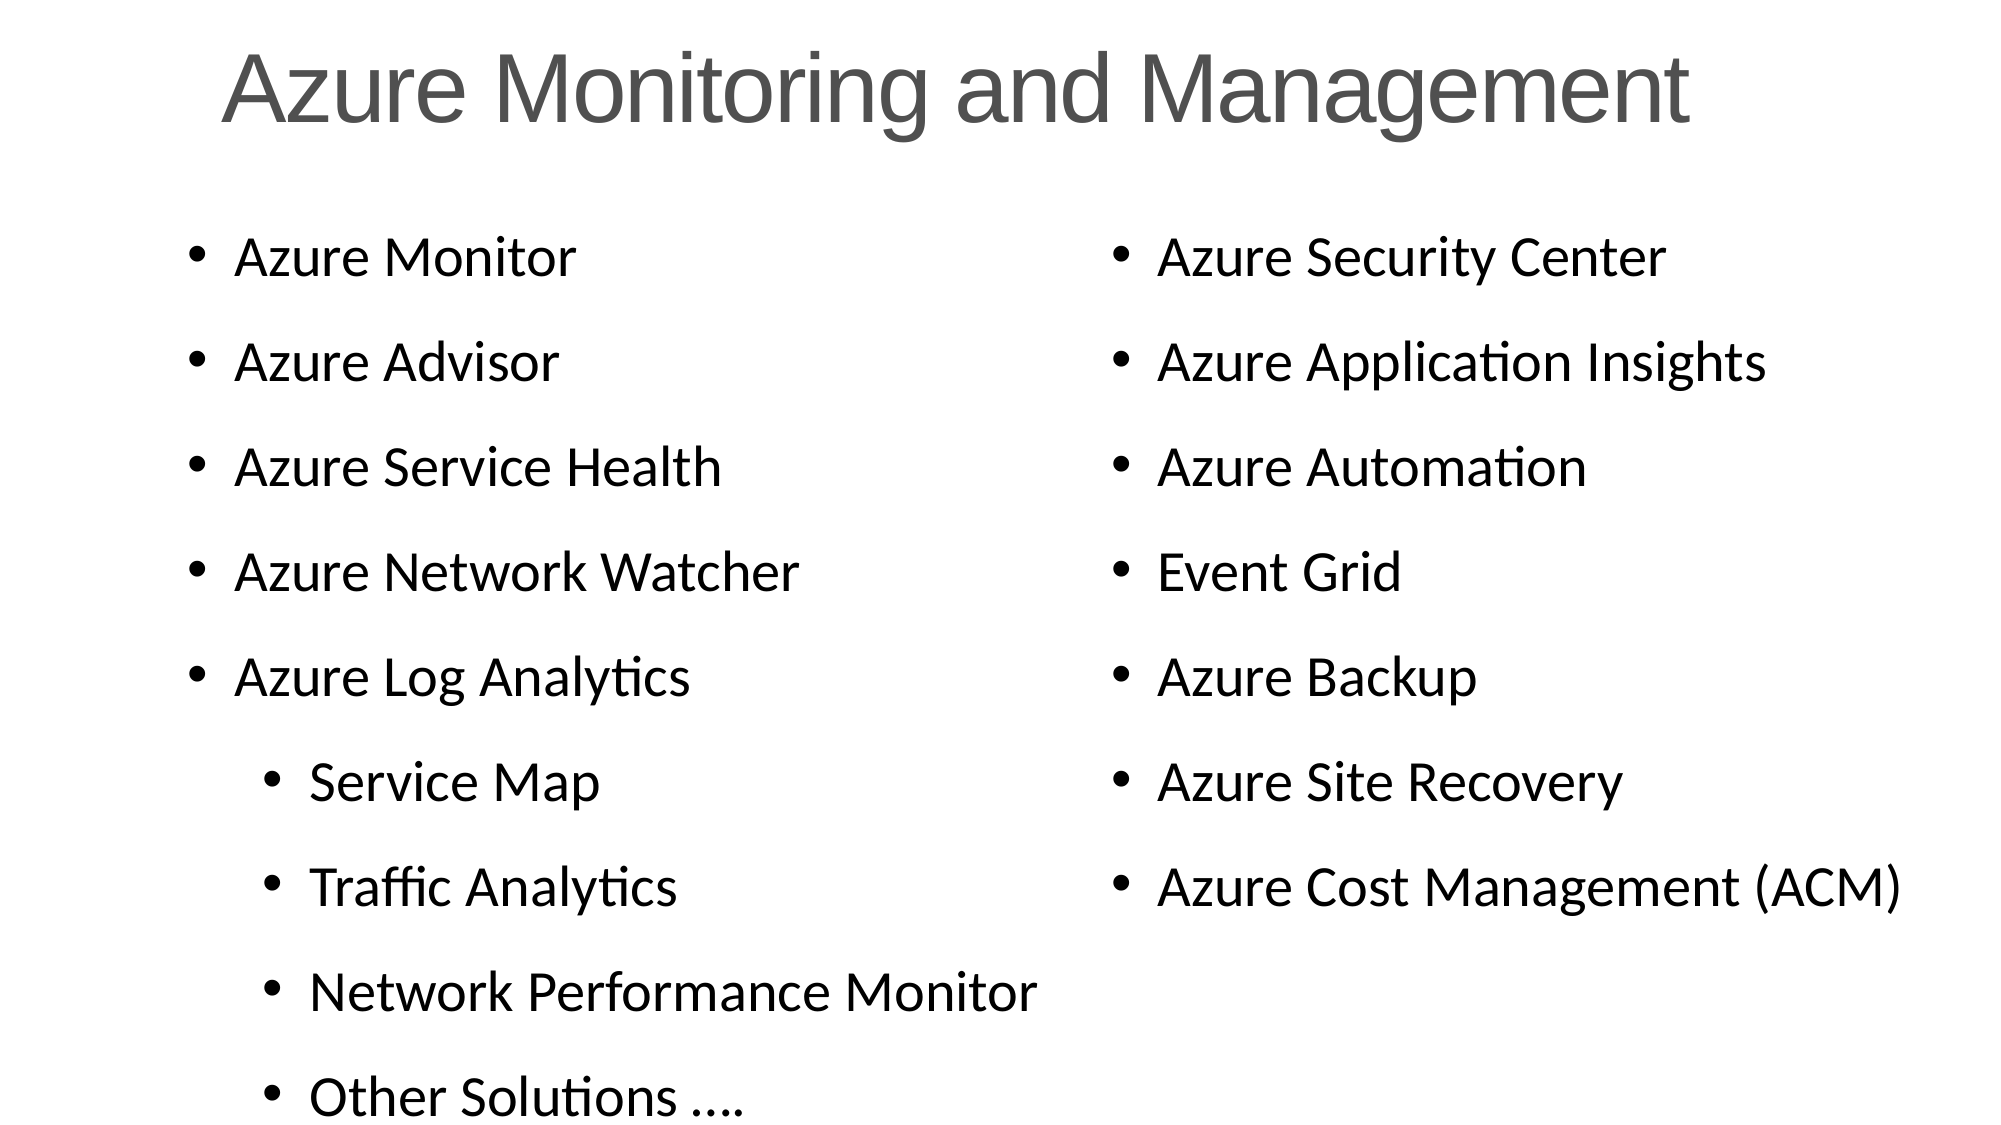

Azure Monitoring and Management
Azure Monitor
Azure Advisor
Azure Service Health
Azure Network Watcher
Azure Log Analytics
Service Map
Traffic Analytics
Network Performance Monitor
Other Solutions ….

Azure Security Center
Azure Application Insights
Azure Automation
Event Grid
Azure Backup
Azure Site Recovery
Azure Cost Management (ACM)